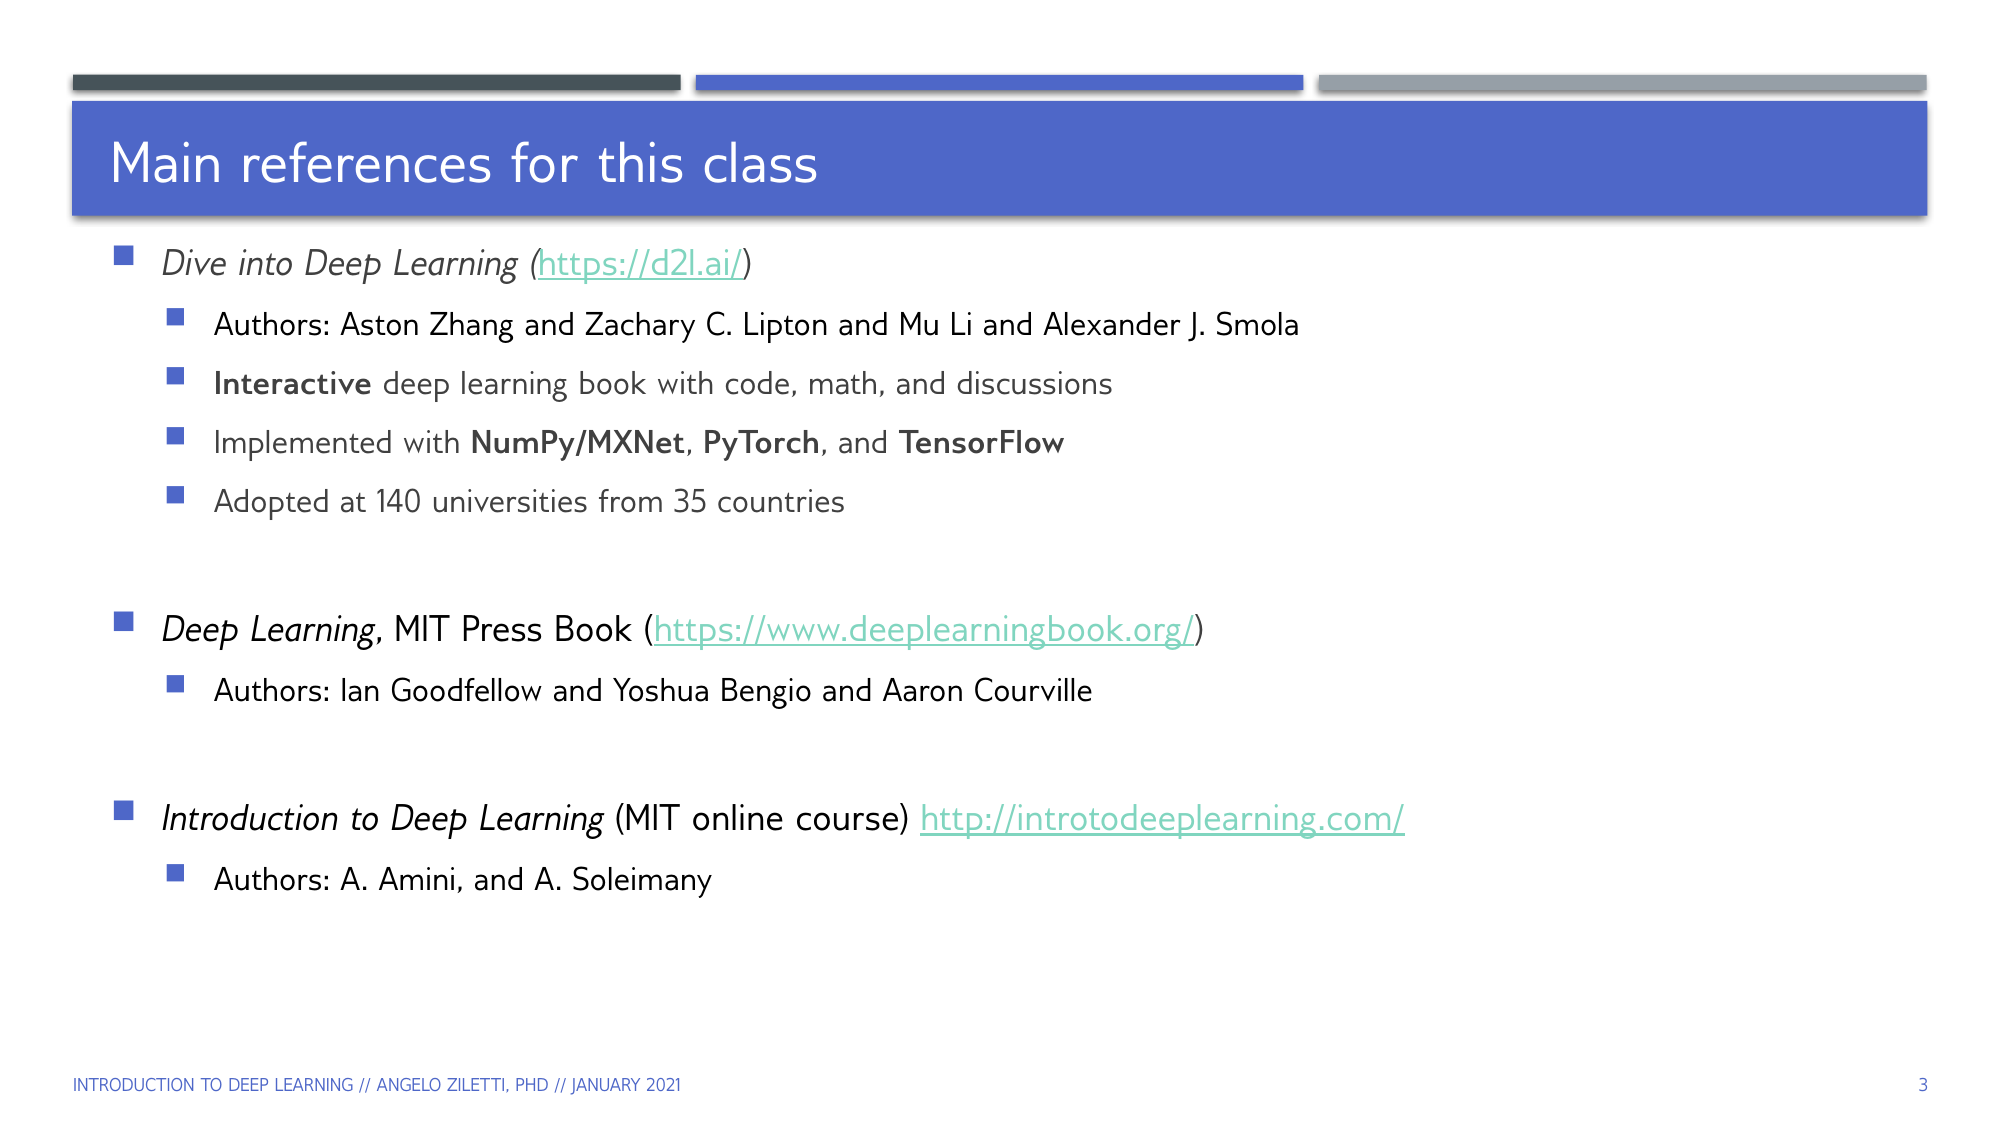

# Main references for this class
Dive into Deep Learning (https://d2l.ai/)
Authors: Aston Zhang and Zachary C. Lipton and Mu Li and Alexander J. Smola
Interactive deep learning book with code, math, and discussions
Implemented with NumPy/MXNet, PyTorch, and TensorFlow
Adopted at 140 universities from 35 countries

Deep Learning, MIT Press Book (https://www.deeplearningbook.org/)
Authors: Ian Goodfellow and Yoshua Bengio and Aaron Courville

Introduction to Deep Learning (MIT online course) http://introtodeeplearning.com/
Authors: A. Amini, and A. Soleimany

Introduction to Deep Learning // Angelo Ziletti, PhD // January 2021
3